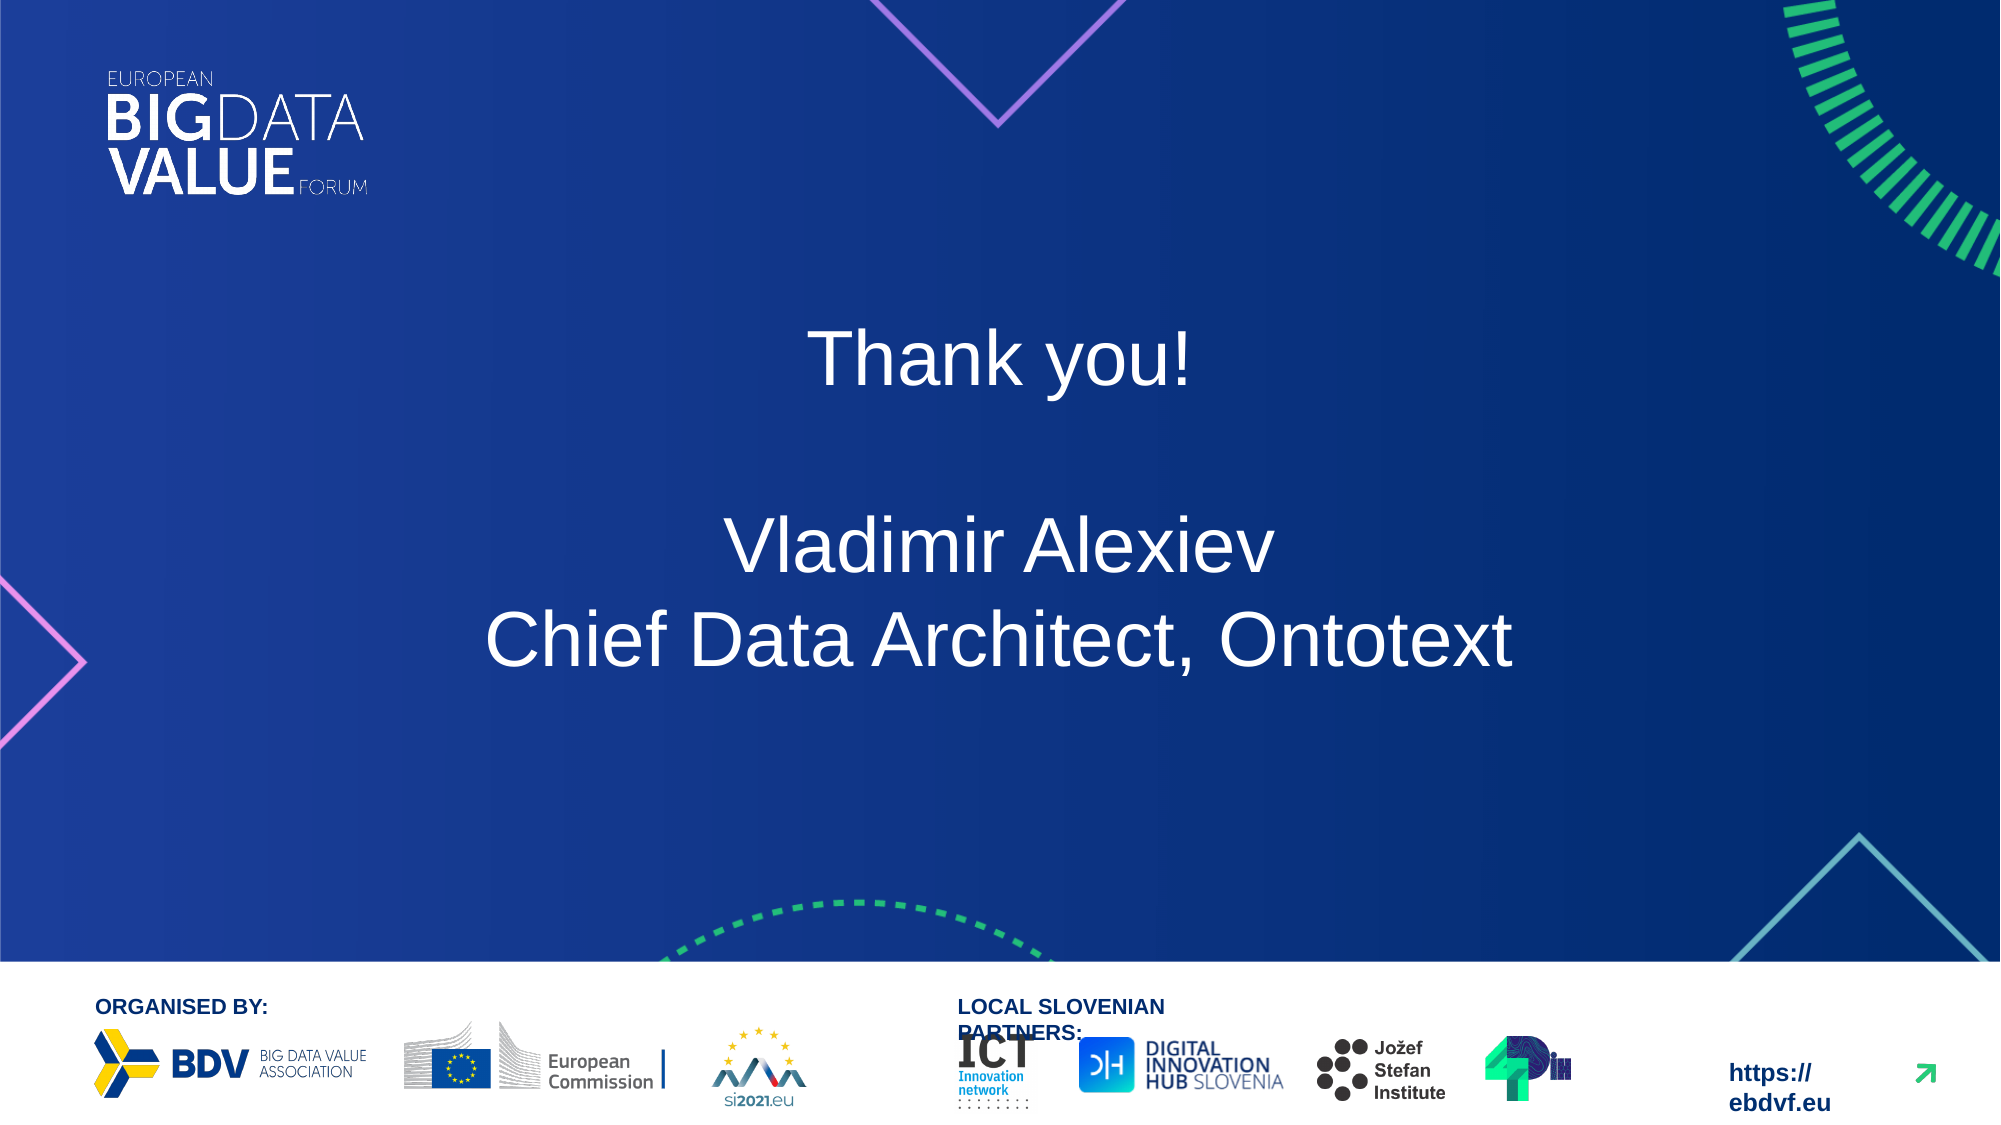

# Thank you! Vladimir Alexiev Chief Data Architect, Ontotext